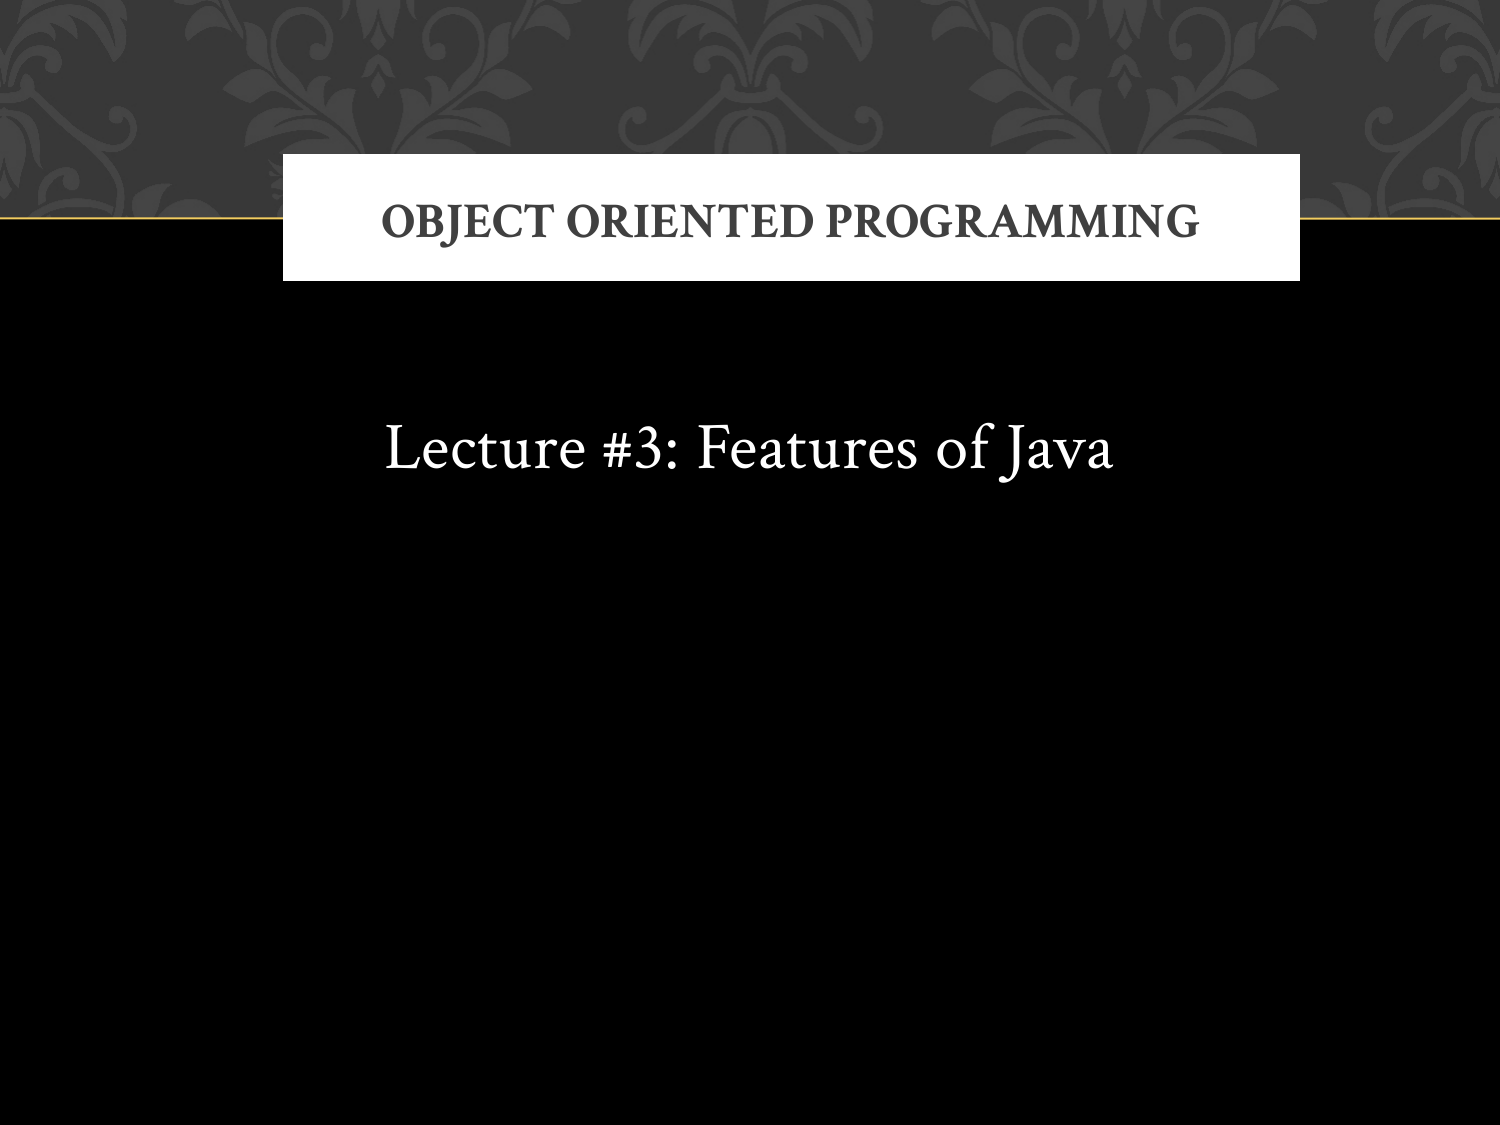

# Object oriented programming

Lecture #3: Features of Java